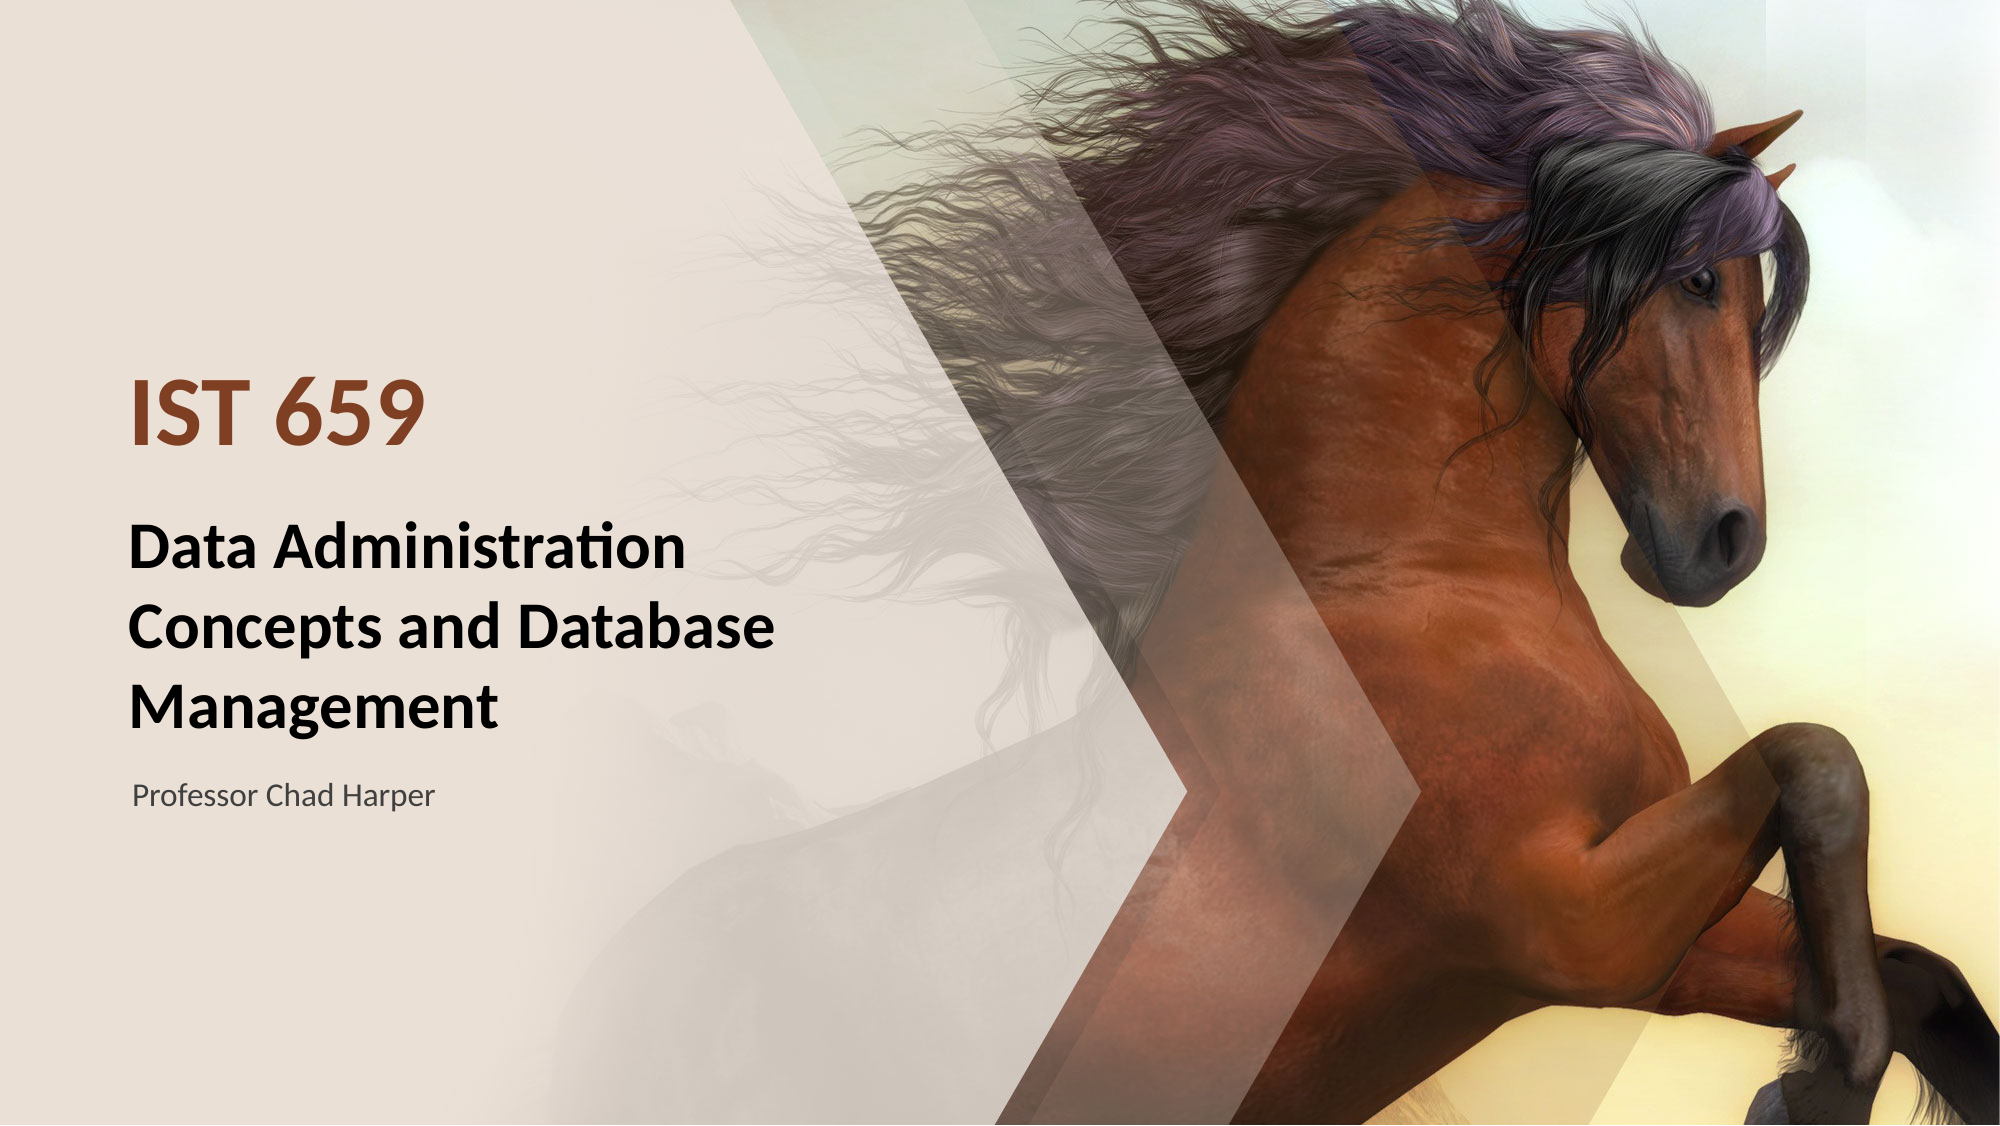

IST 659
Data Administration Concepts and Database Management
Professor Chad Harper